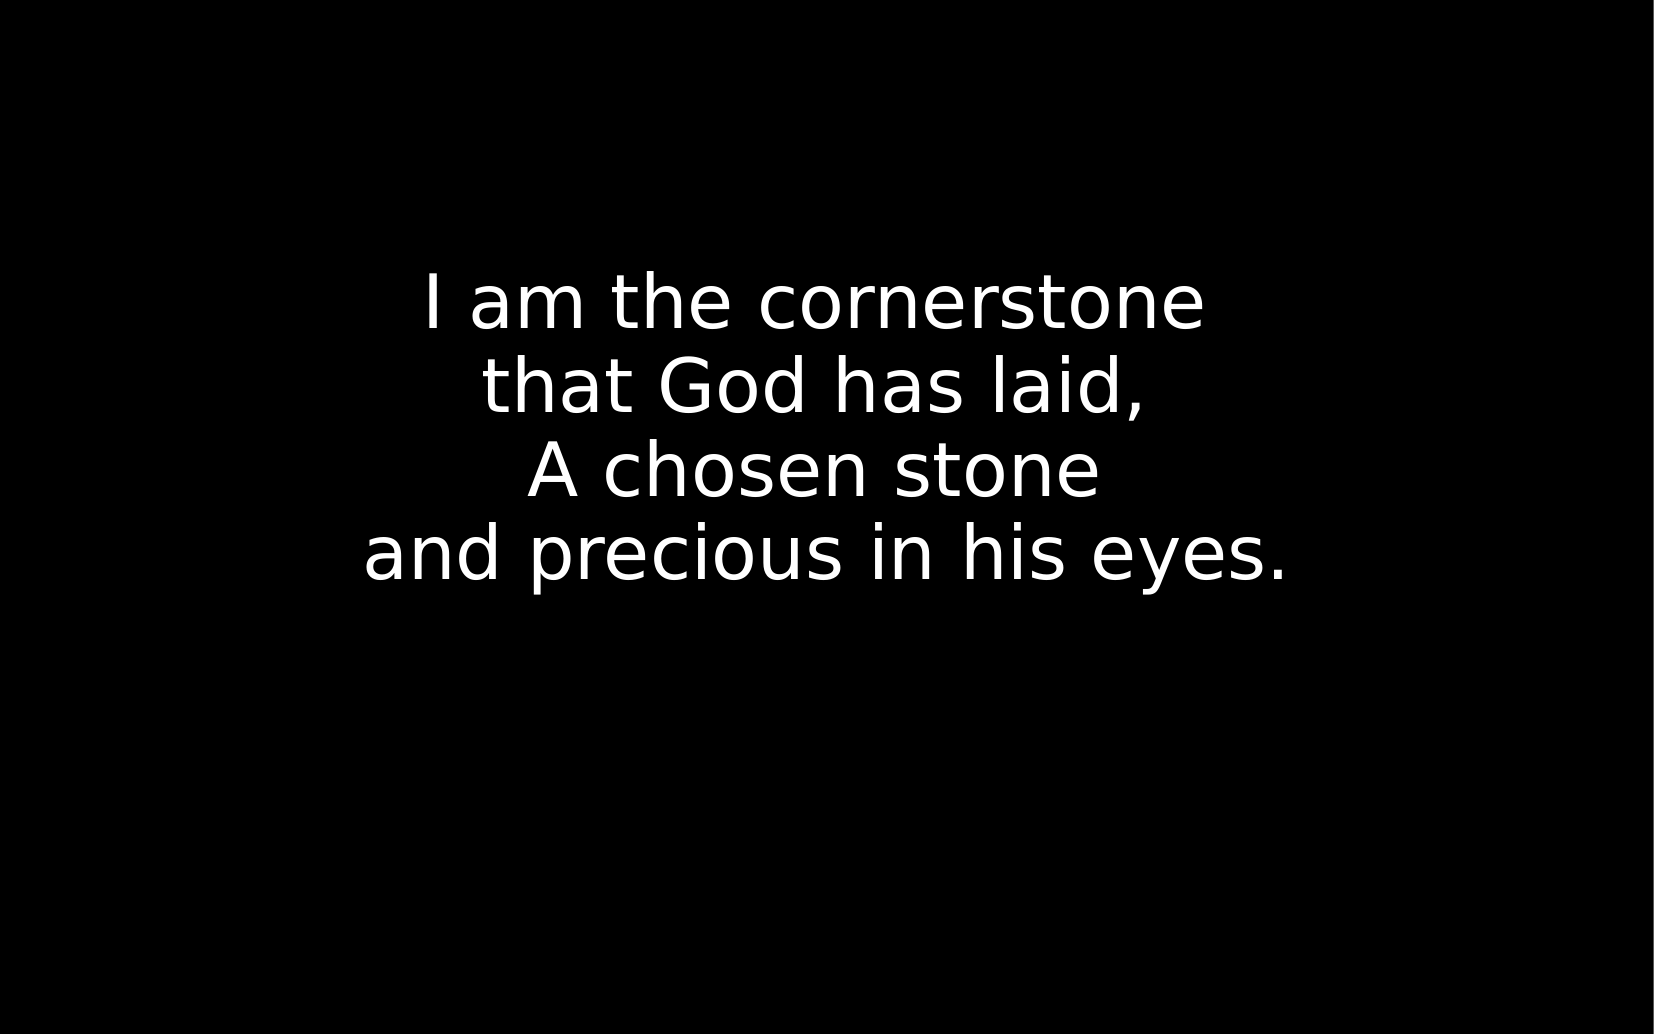

I am the cornerstone
that God has laid,
A chosen stone
and precious in his eyes.